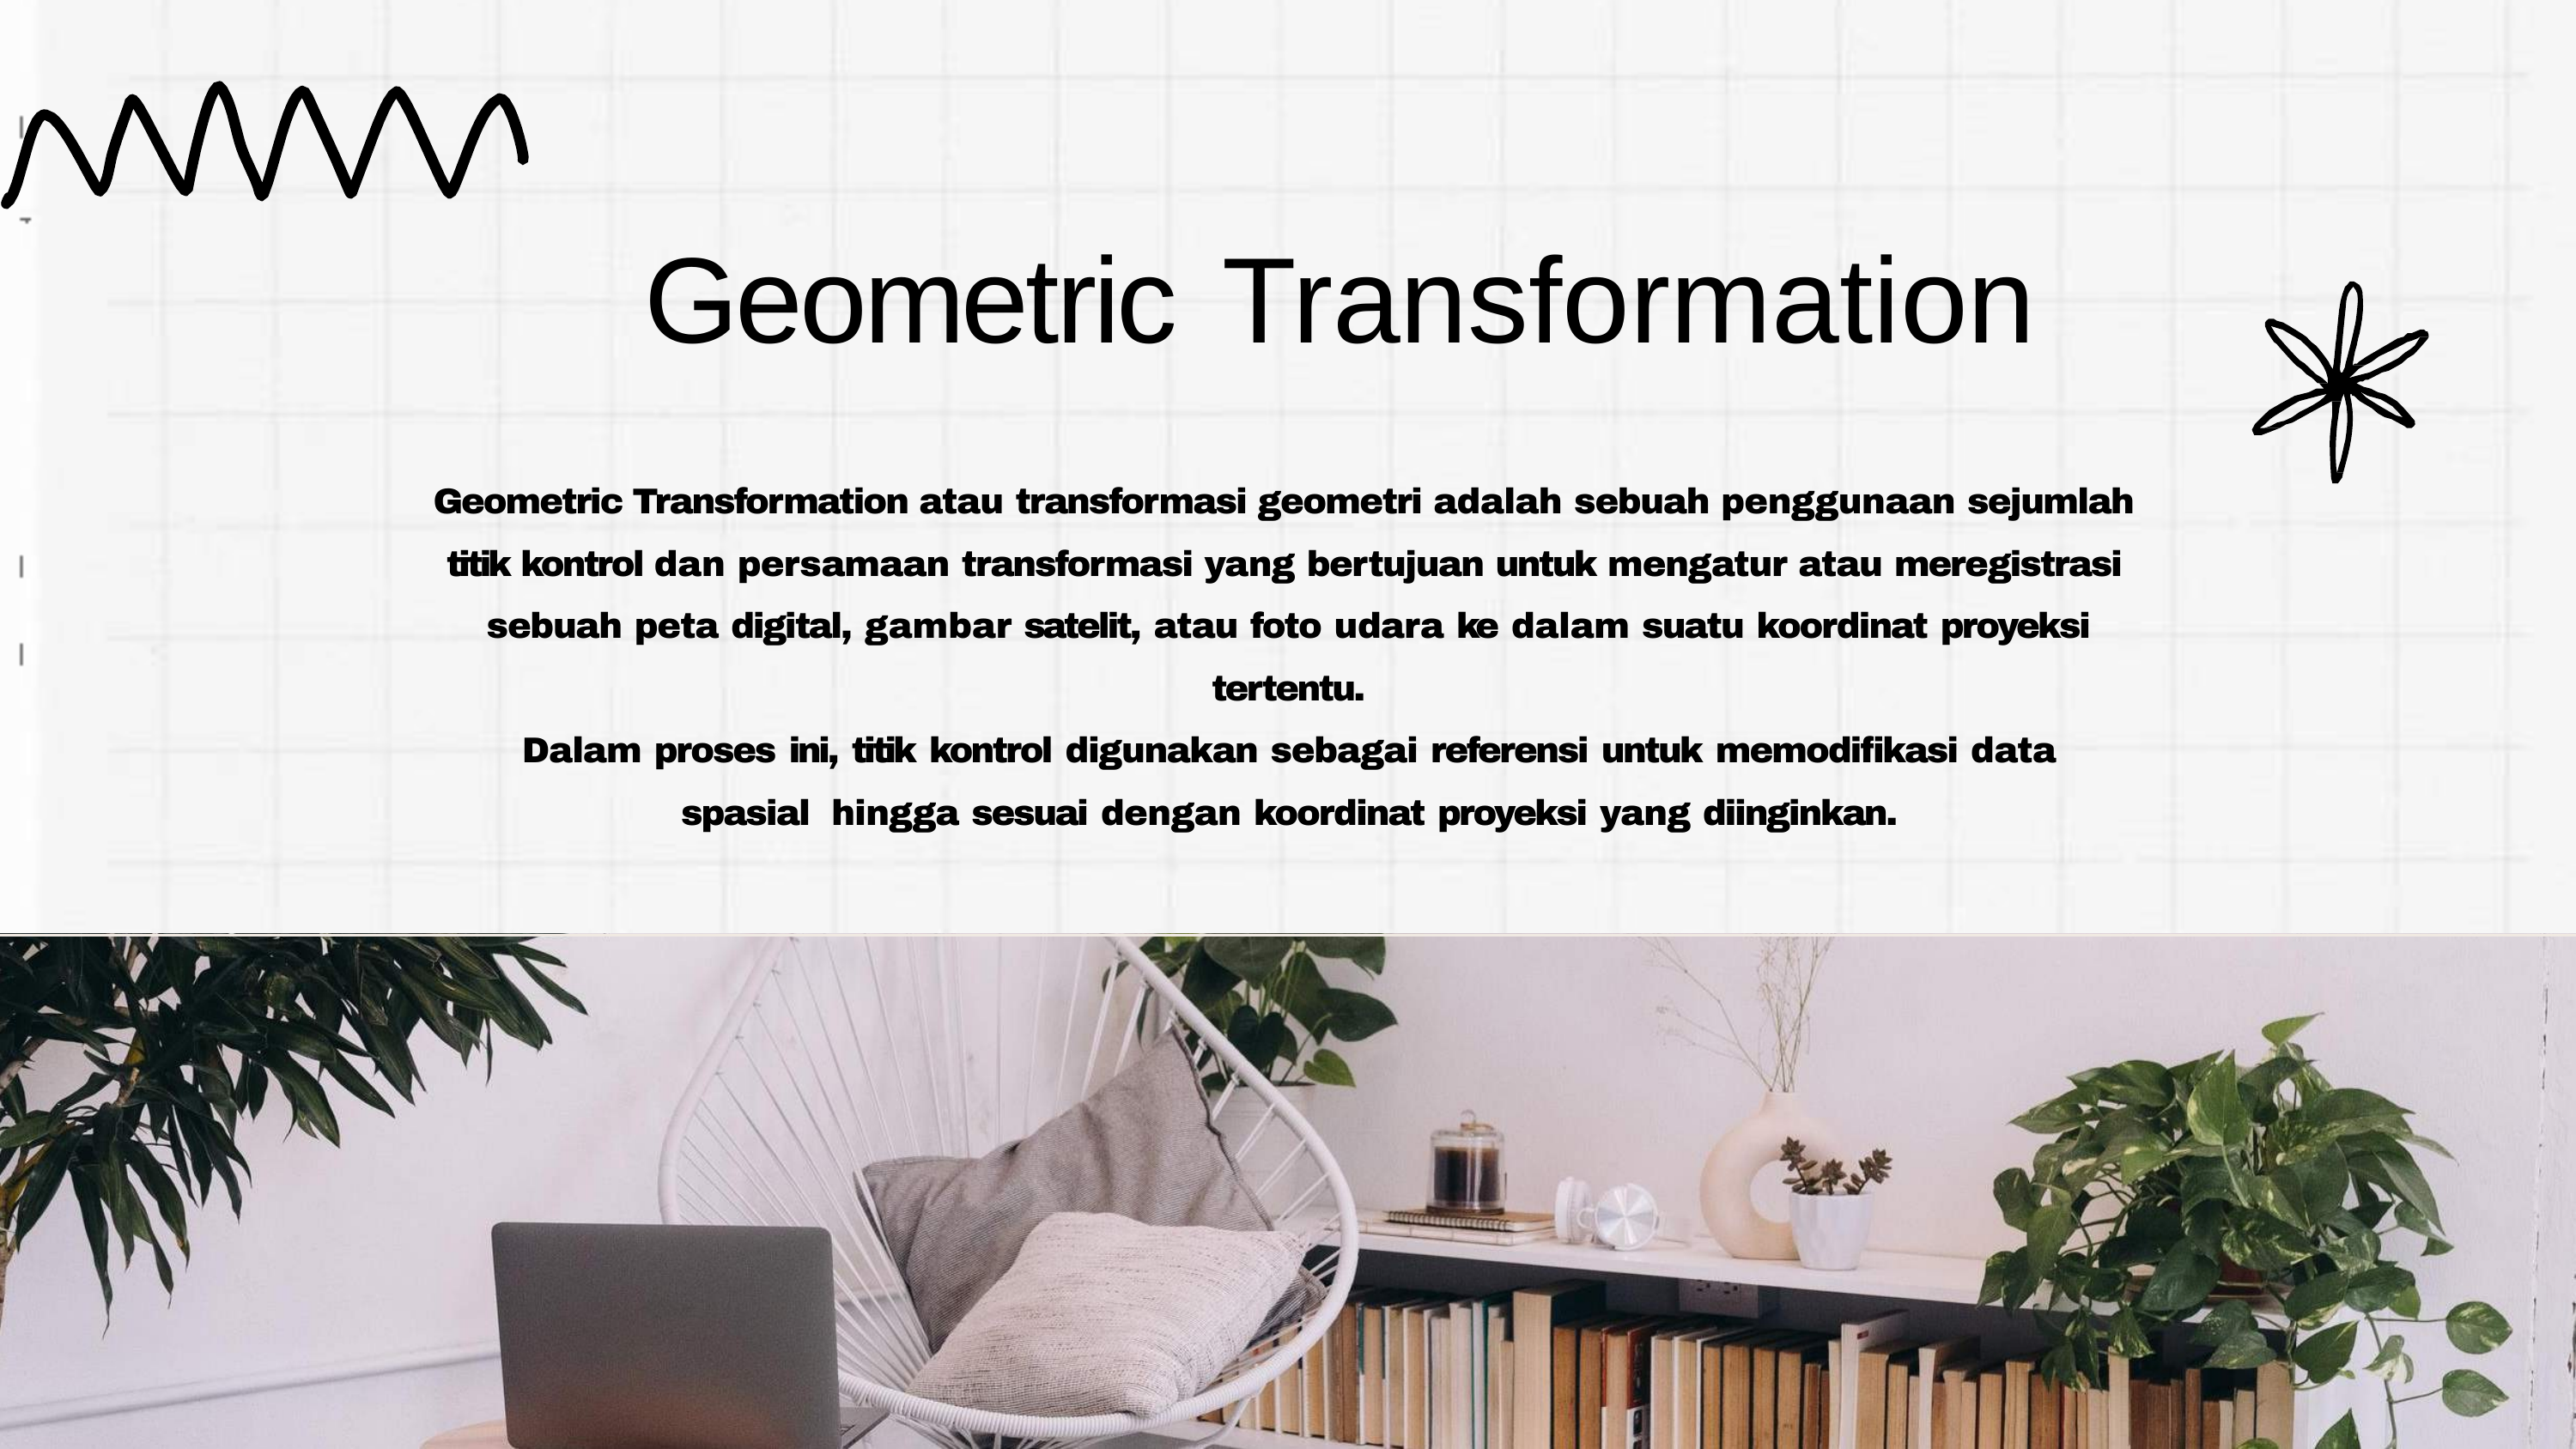

# Geometric Transformation

Geometric Transformation atau transformasi geometri adalah sebuah penggunaan sejumlah  titik kontrol dan persamaan transformasi yang bertujuan untuk mengatur atau meregistrasi  sebuah peta digital, gambar satelit, atau foto udara ke dalam suatu koordinat proyeksi tertentu.
Dalam proses ini, titik kontrol digunakan sebagai referensi untuk memodifikasi data spasial  hingga sesuai dengan koordinat proyeksi yang diinginkan.